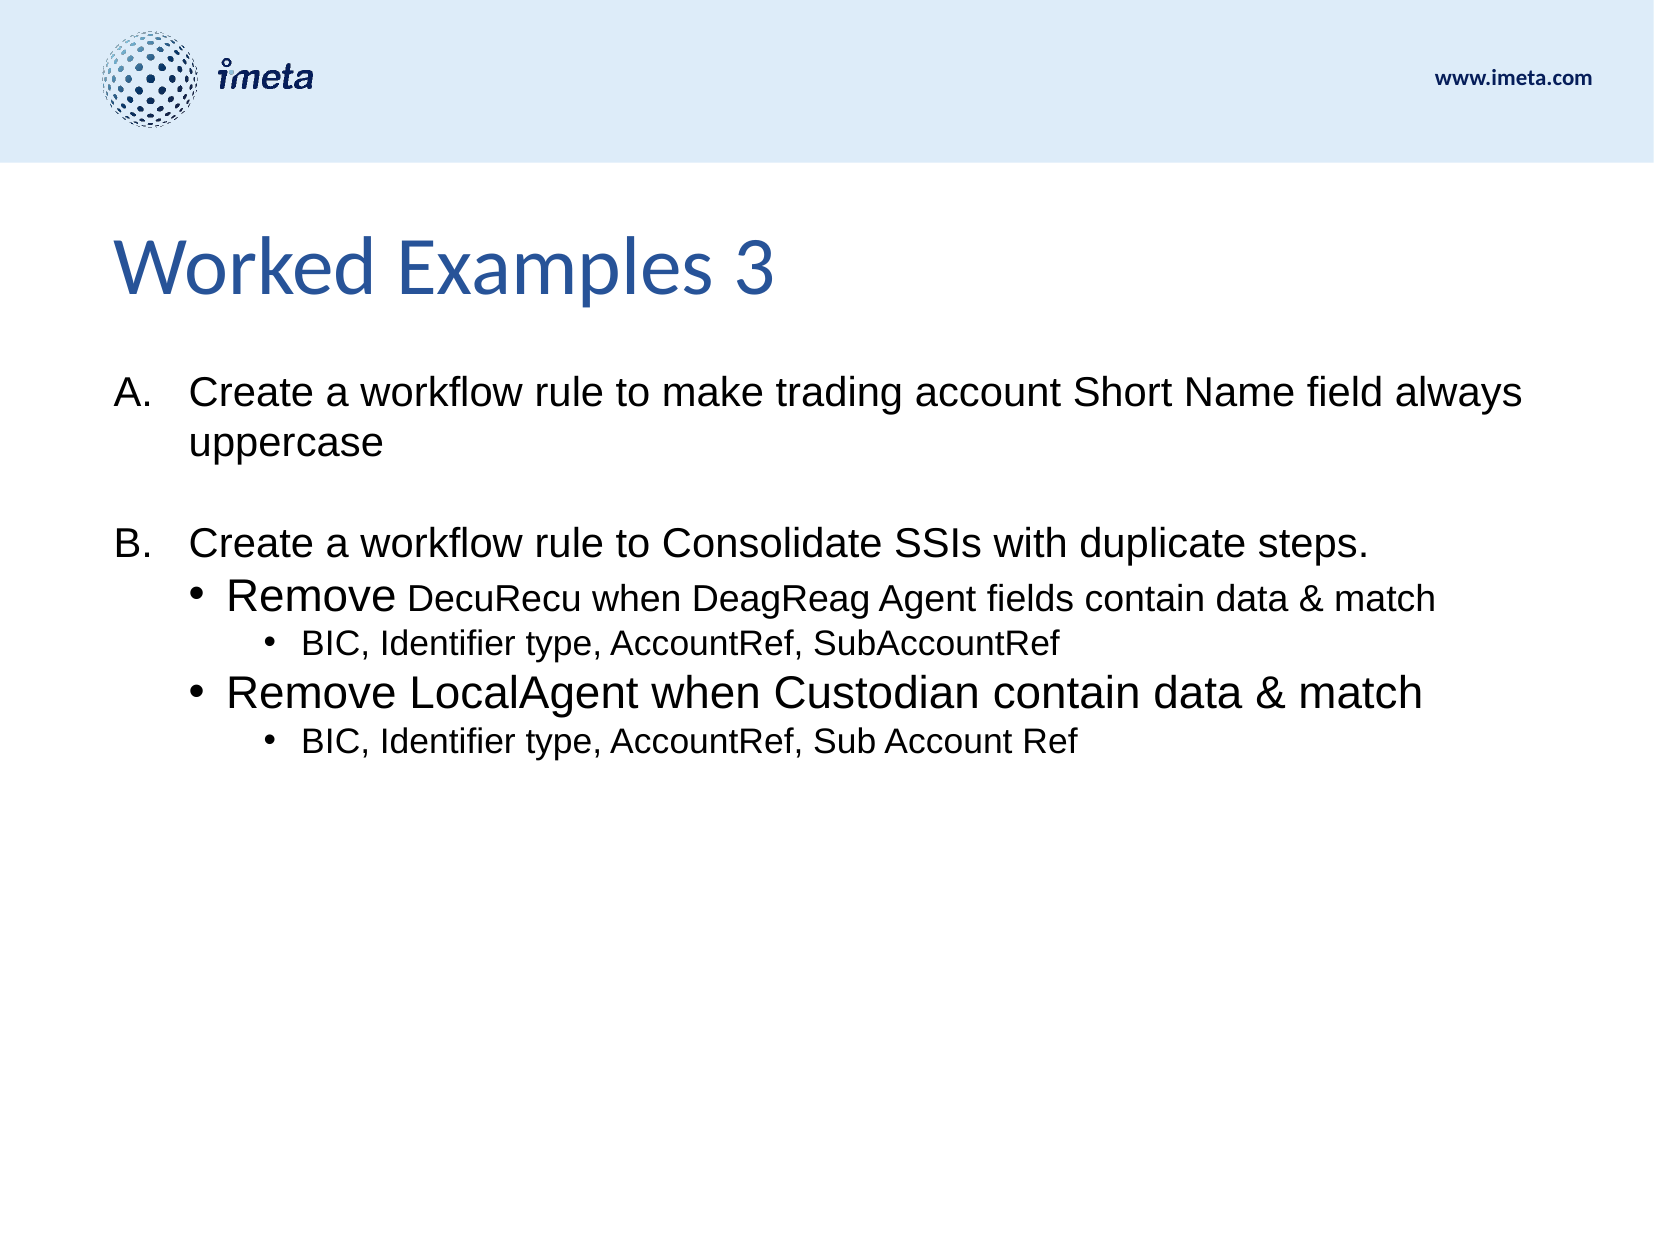

# Worked Examples 3
Create a workflow rule to make trading account Short Name field always uppercase

Create a workflow rule to Consolidate SSIs with duplicate steps.
Remove DecuRecu when DeagReag Agent fields contain data & match
BIC, Identifier type, AccountRef, SubAccountRef
Remove LocalAgent when Custodian contain data & match
BIC, Identifier type, AccountRef, Sub Account Ref